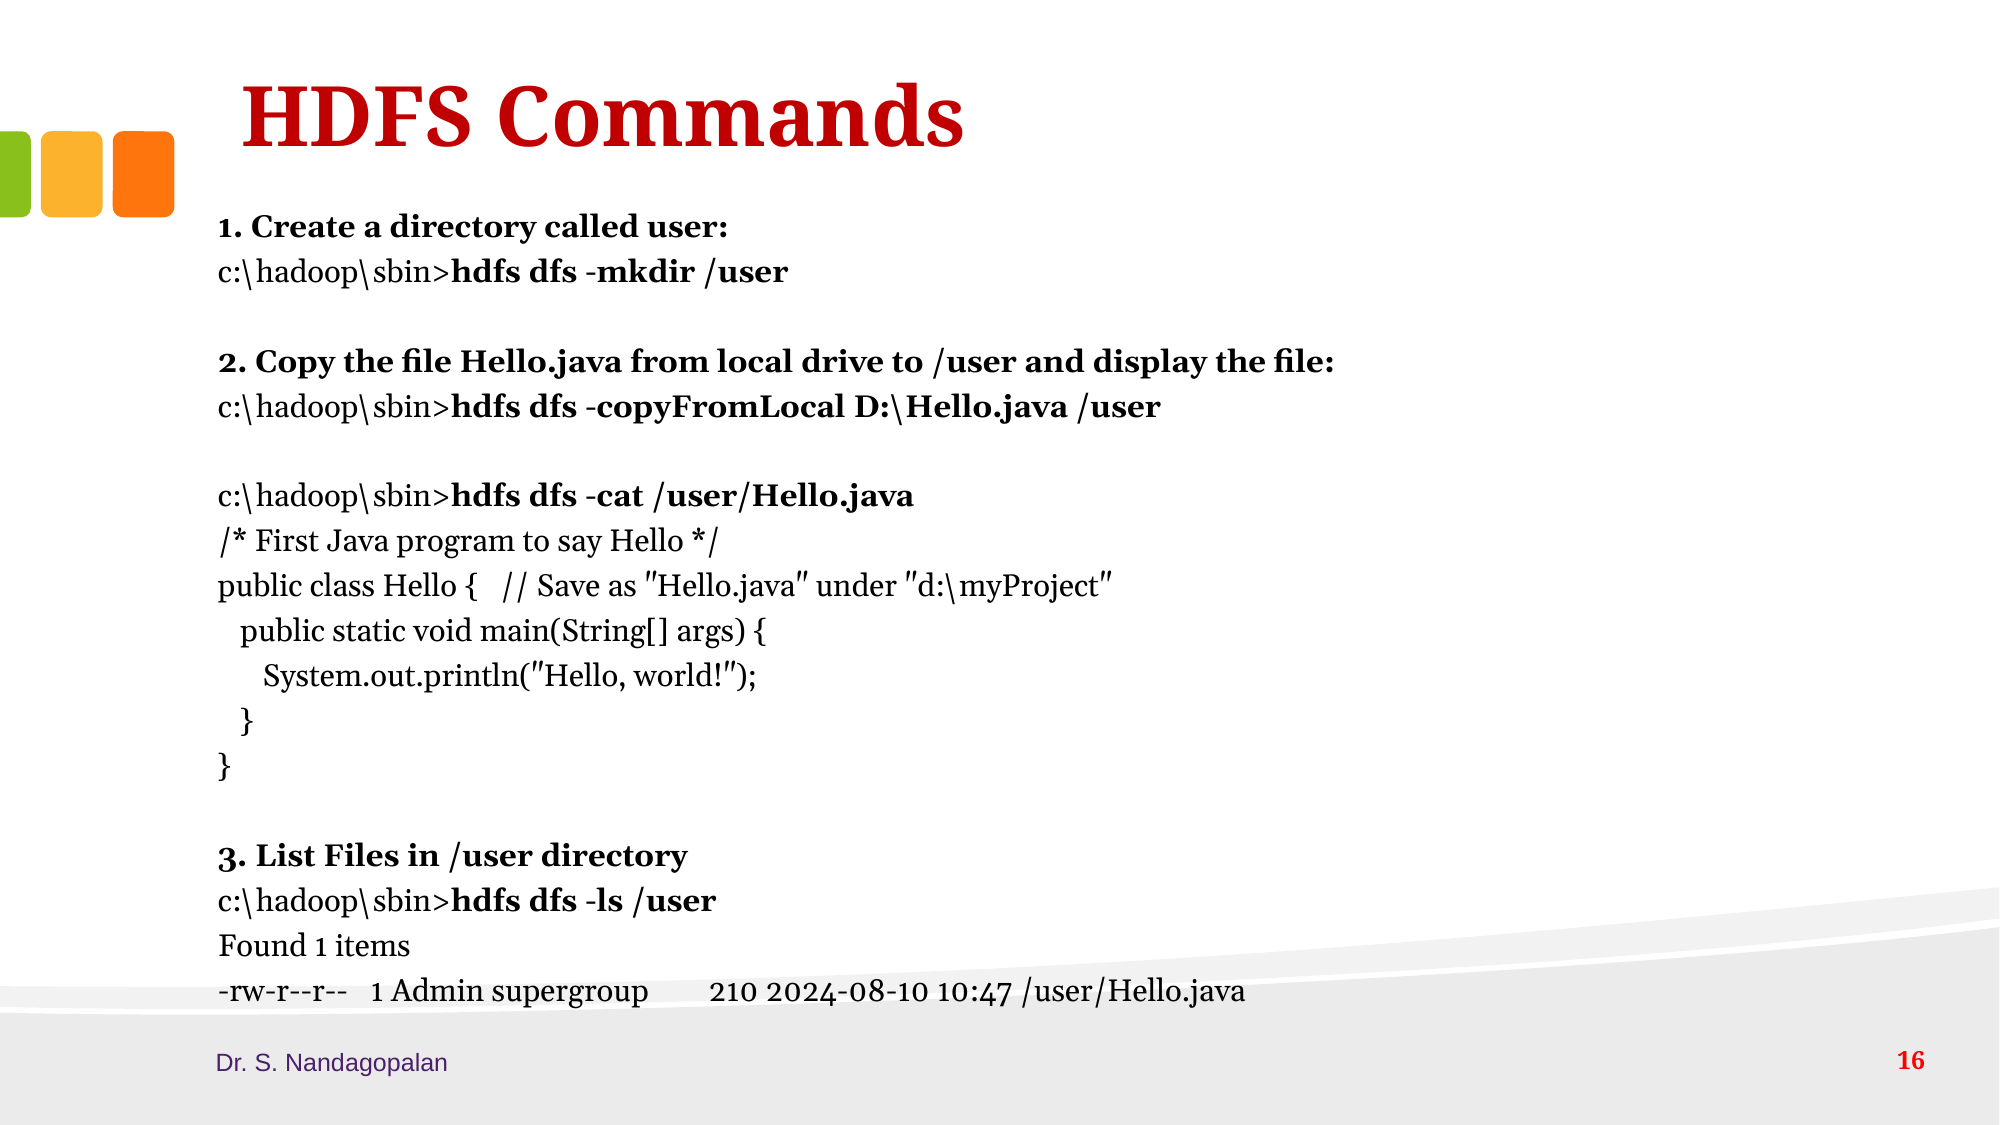

# HDFS Commands
1. Create a directory called user:
c:\hadoop\sbin>hdfs dfs -mkdir /user

2. Copy the file Hello.java from local drive to /user and display the file:
c:\hadoop\sbin>hdfs dfs -copyFromLocal D:\Hello.java /user

c:\hadoop\sbin>hdfs dfs -cat /user/Hello.java
/* First Java program to say Hello */
public class Hello {   // Save as "Hello.java" under "d:\myProject"
   public static void main(String[] args) {
      System.out.println("Hello, world!");
   }
}

3. List Files in /user directory
c:\hadoop\sbin>hdfs dfs -ls /user
Found 1 items
-rw-r--r--   1 Admin supergroup        210 2024-08-10 10:47 /user/Hello.java

Dr. S. Nandagopalan
16